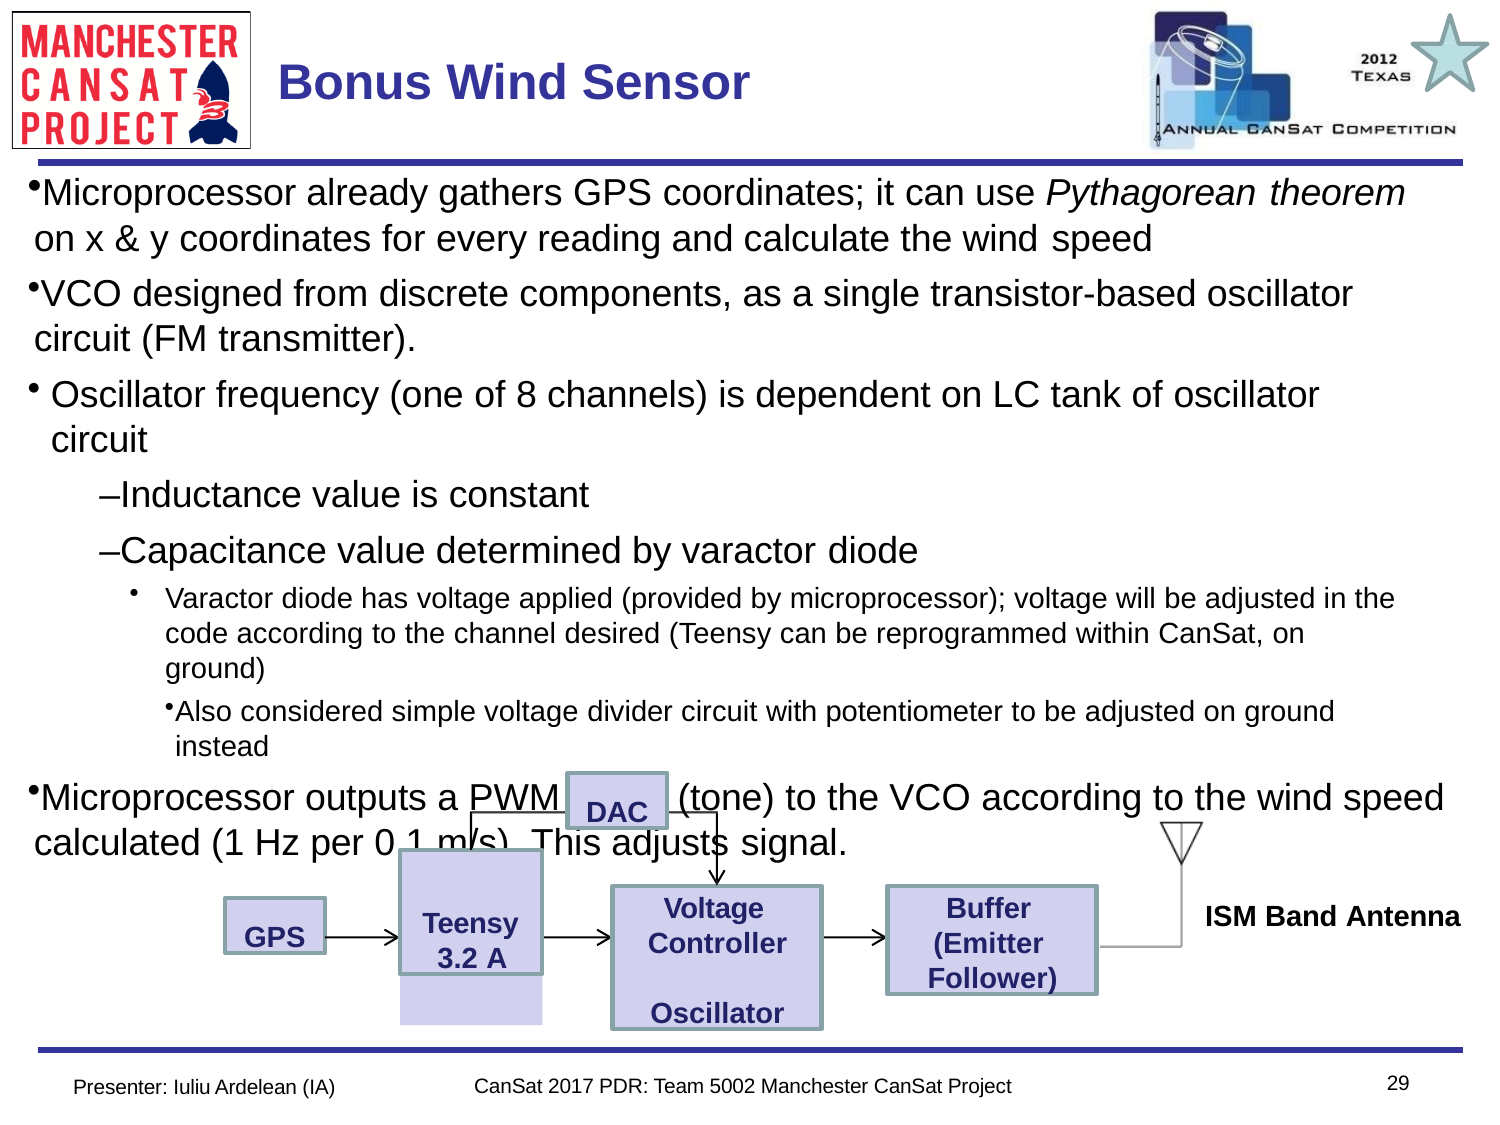

Team Logo
Here
(If You Want)

# Bonus Wind Sensor

Microprocessor already gathers GPS coordinates; it can use Pythagorean theorem
on x & y coordinates for every reading and calculate the wind speed
VCO designed from discrete components, as a single transistor-based oscillator  circuit (FM transmitter).
Oscillator frequency (one of 8 channels) is dependent on LC tank of oscillator circuit
–Inductance value is constant
–Capacitance value determined by varactor diode
Varactor diode has voltage applied (provided by microprocessor); voltage will be adjusted in the  code according to the channel desired (Teensy can be reprogrammed within CanSat, on ground)
Also considered simple voltage divider circuit with potentiometer to be adjusted on ground instead
Microprocessor outputs a PWM signal (tone) to the VCO according to the wind speed  calculated (1 Hz per 0.1 m/s). This adjusts signal.
DAC

Teensy
3.2 A
Buffer  (Emitter  Follower)
Voltage  Controller  Oscillator
ISM Band Antenna
GPS

29
CanSat 2017 PDR: Team 5002 Manchester CanSat Project
Presenter: Iuliu Ardelean (IA)